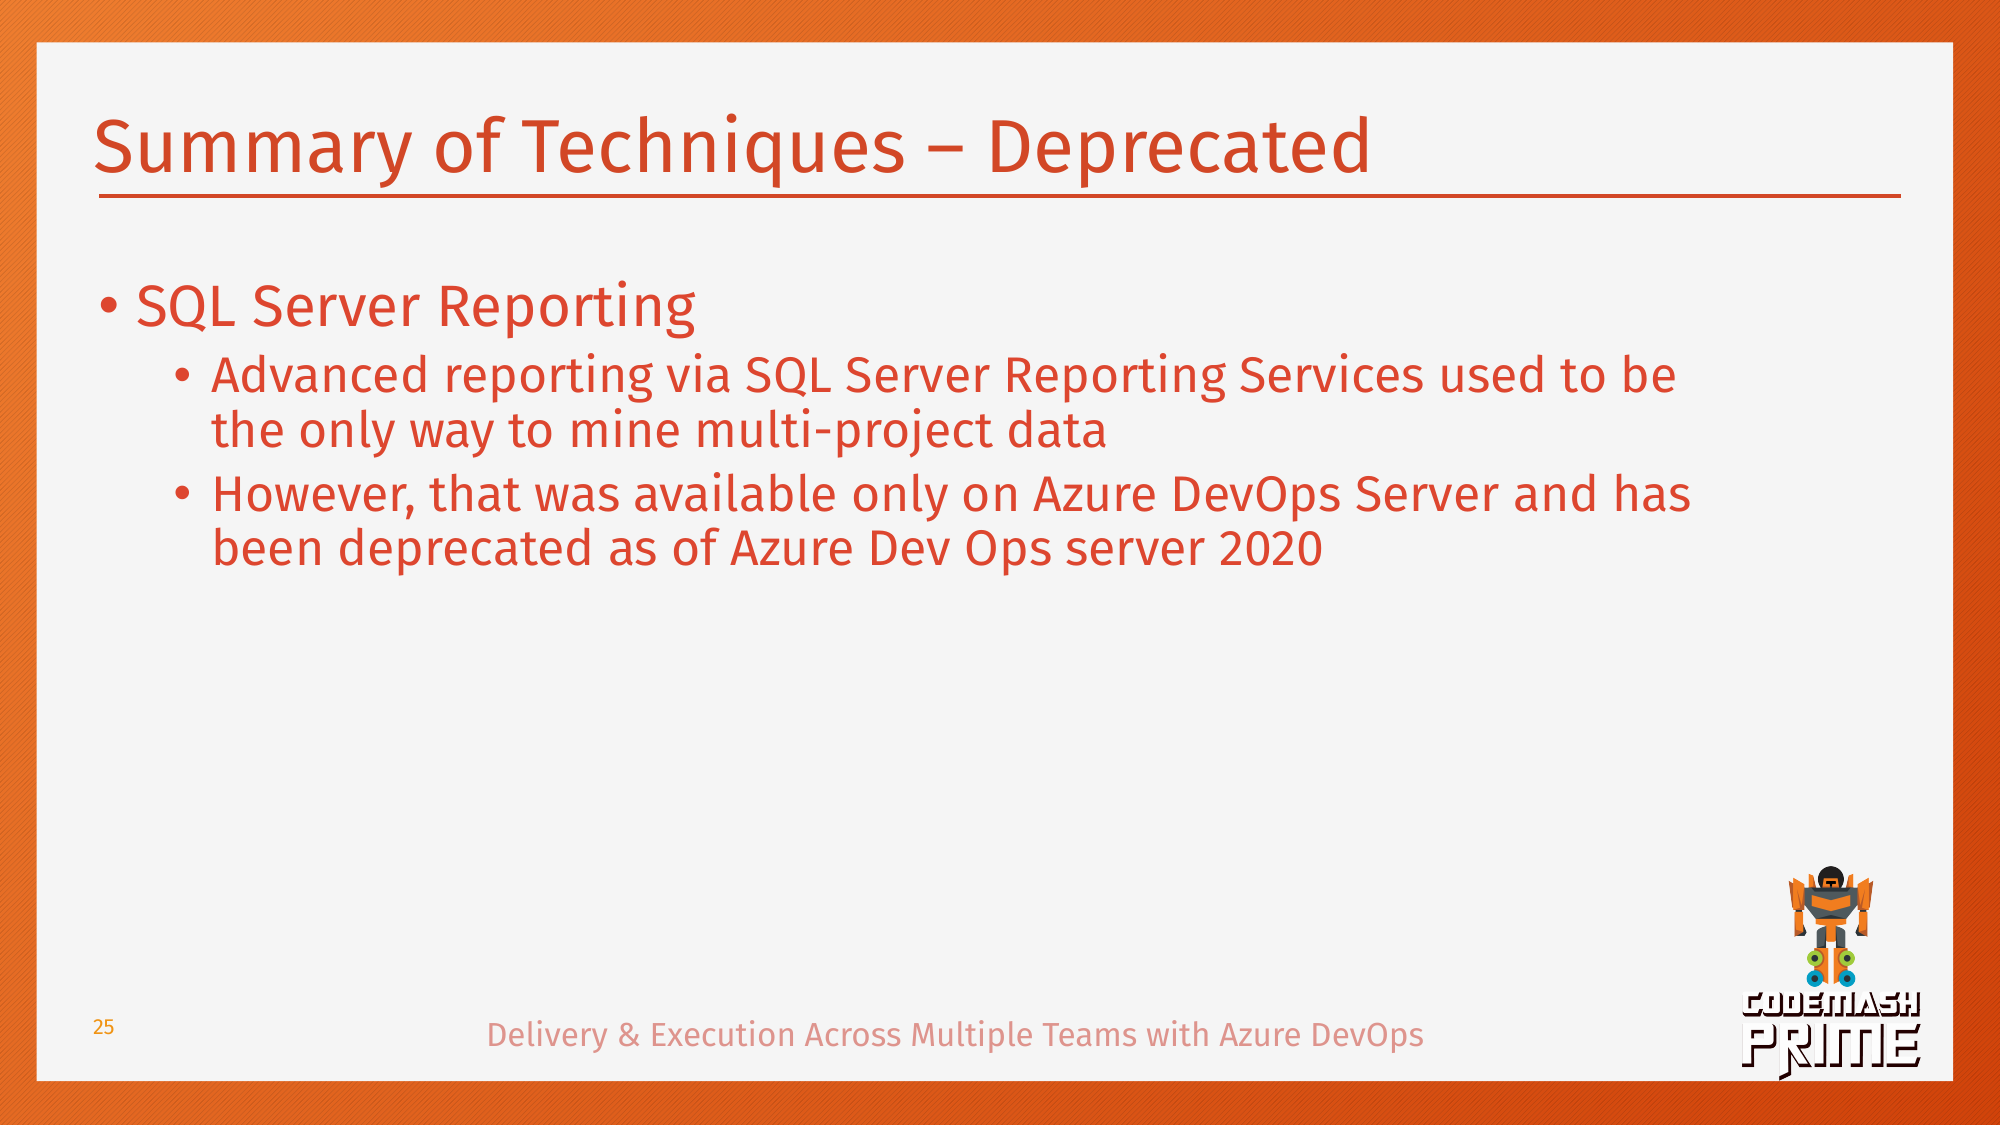

# Summary of Techniques – Deprecated
SQL Server Reporting
Advanced reporting via SQL Server Reporting Services used to be the only way to mine multi-project data
However, that was available only on Azure DevOps Server and has been deprecated as of Azure Dev Ops server 2020
Delivery & Execution Across Multiple Teams with Azure DevOps